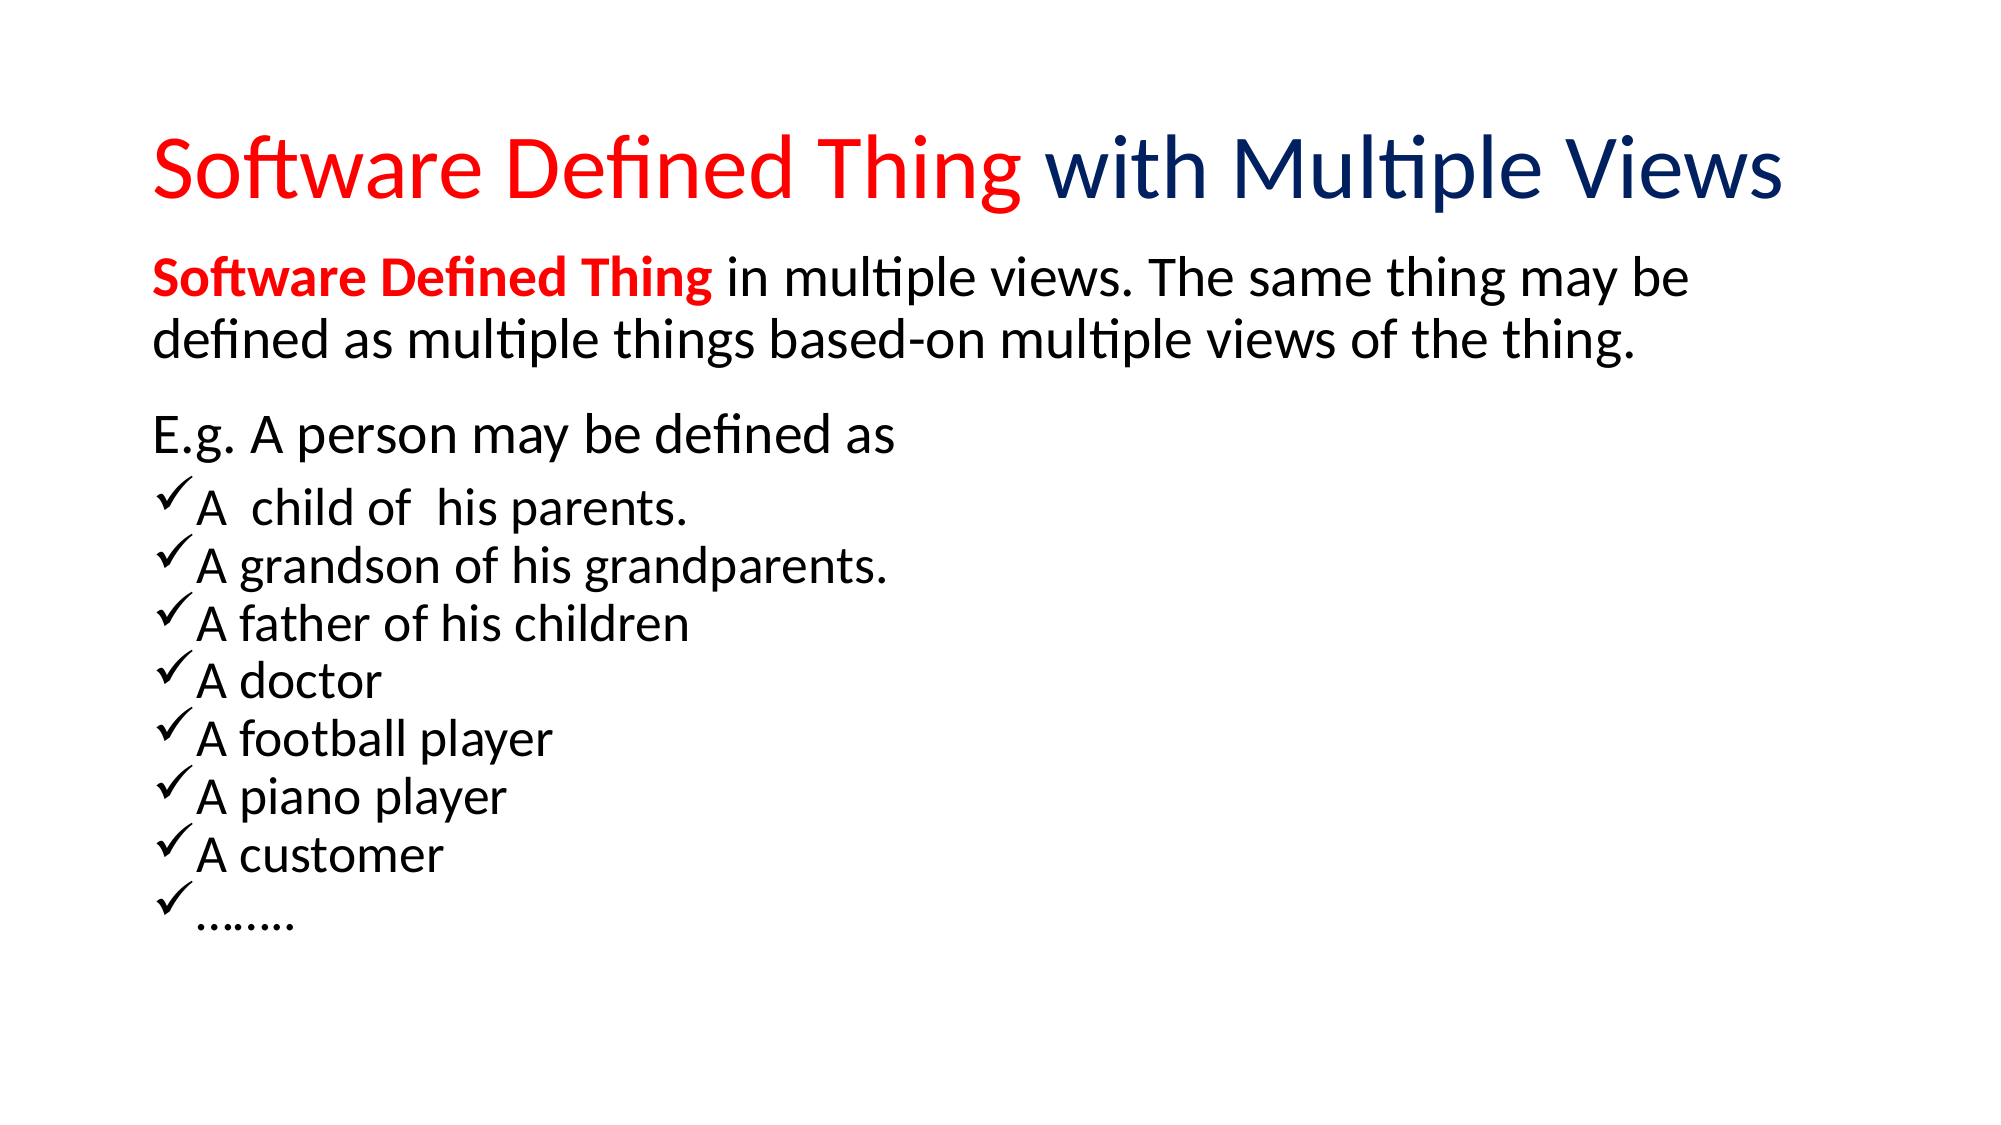

# Software Defined Thing with Multiple Views
Software Defined Thing in multiple views. The same thing may be defined as multiple things based-on multiple views of the thing.
E.g. A person may be defined as
A  child of  his parents.
A grandson of his grandparents.
A father of his children
A doctor
A football player
A piano player
A customer
……..